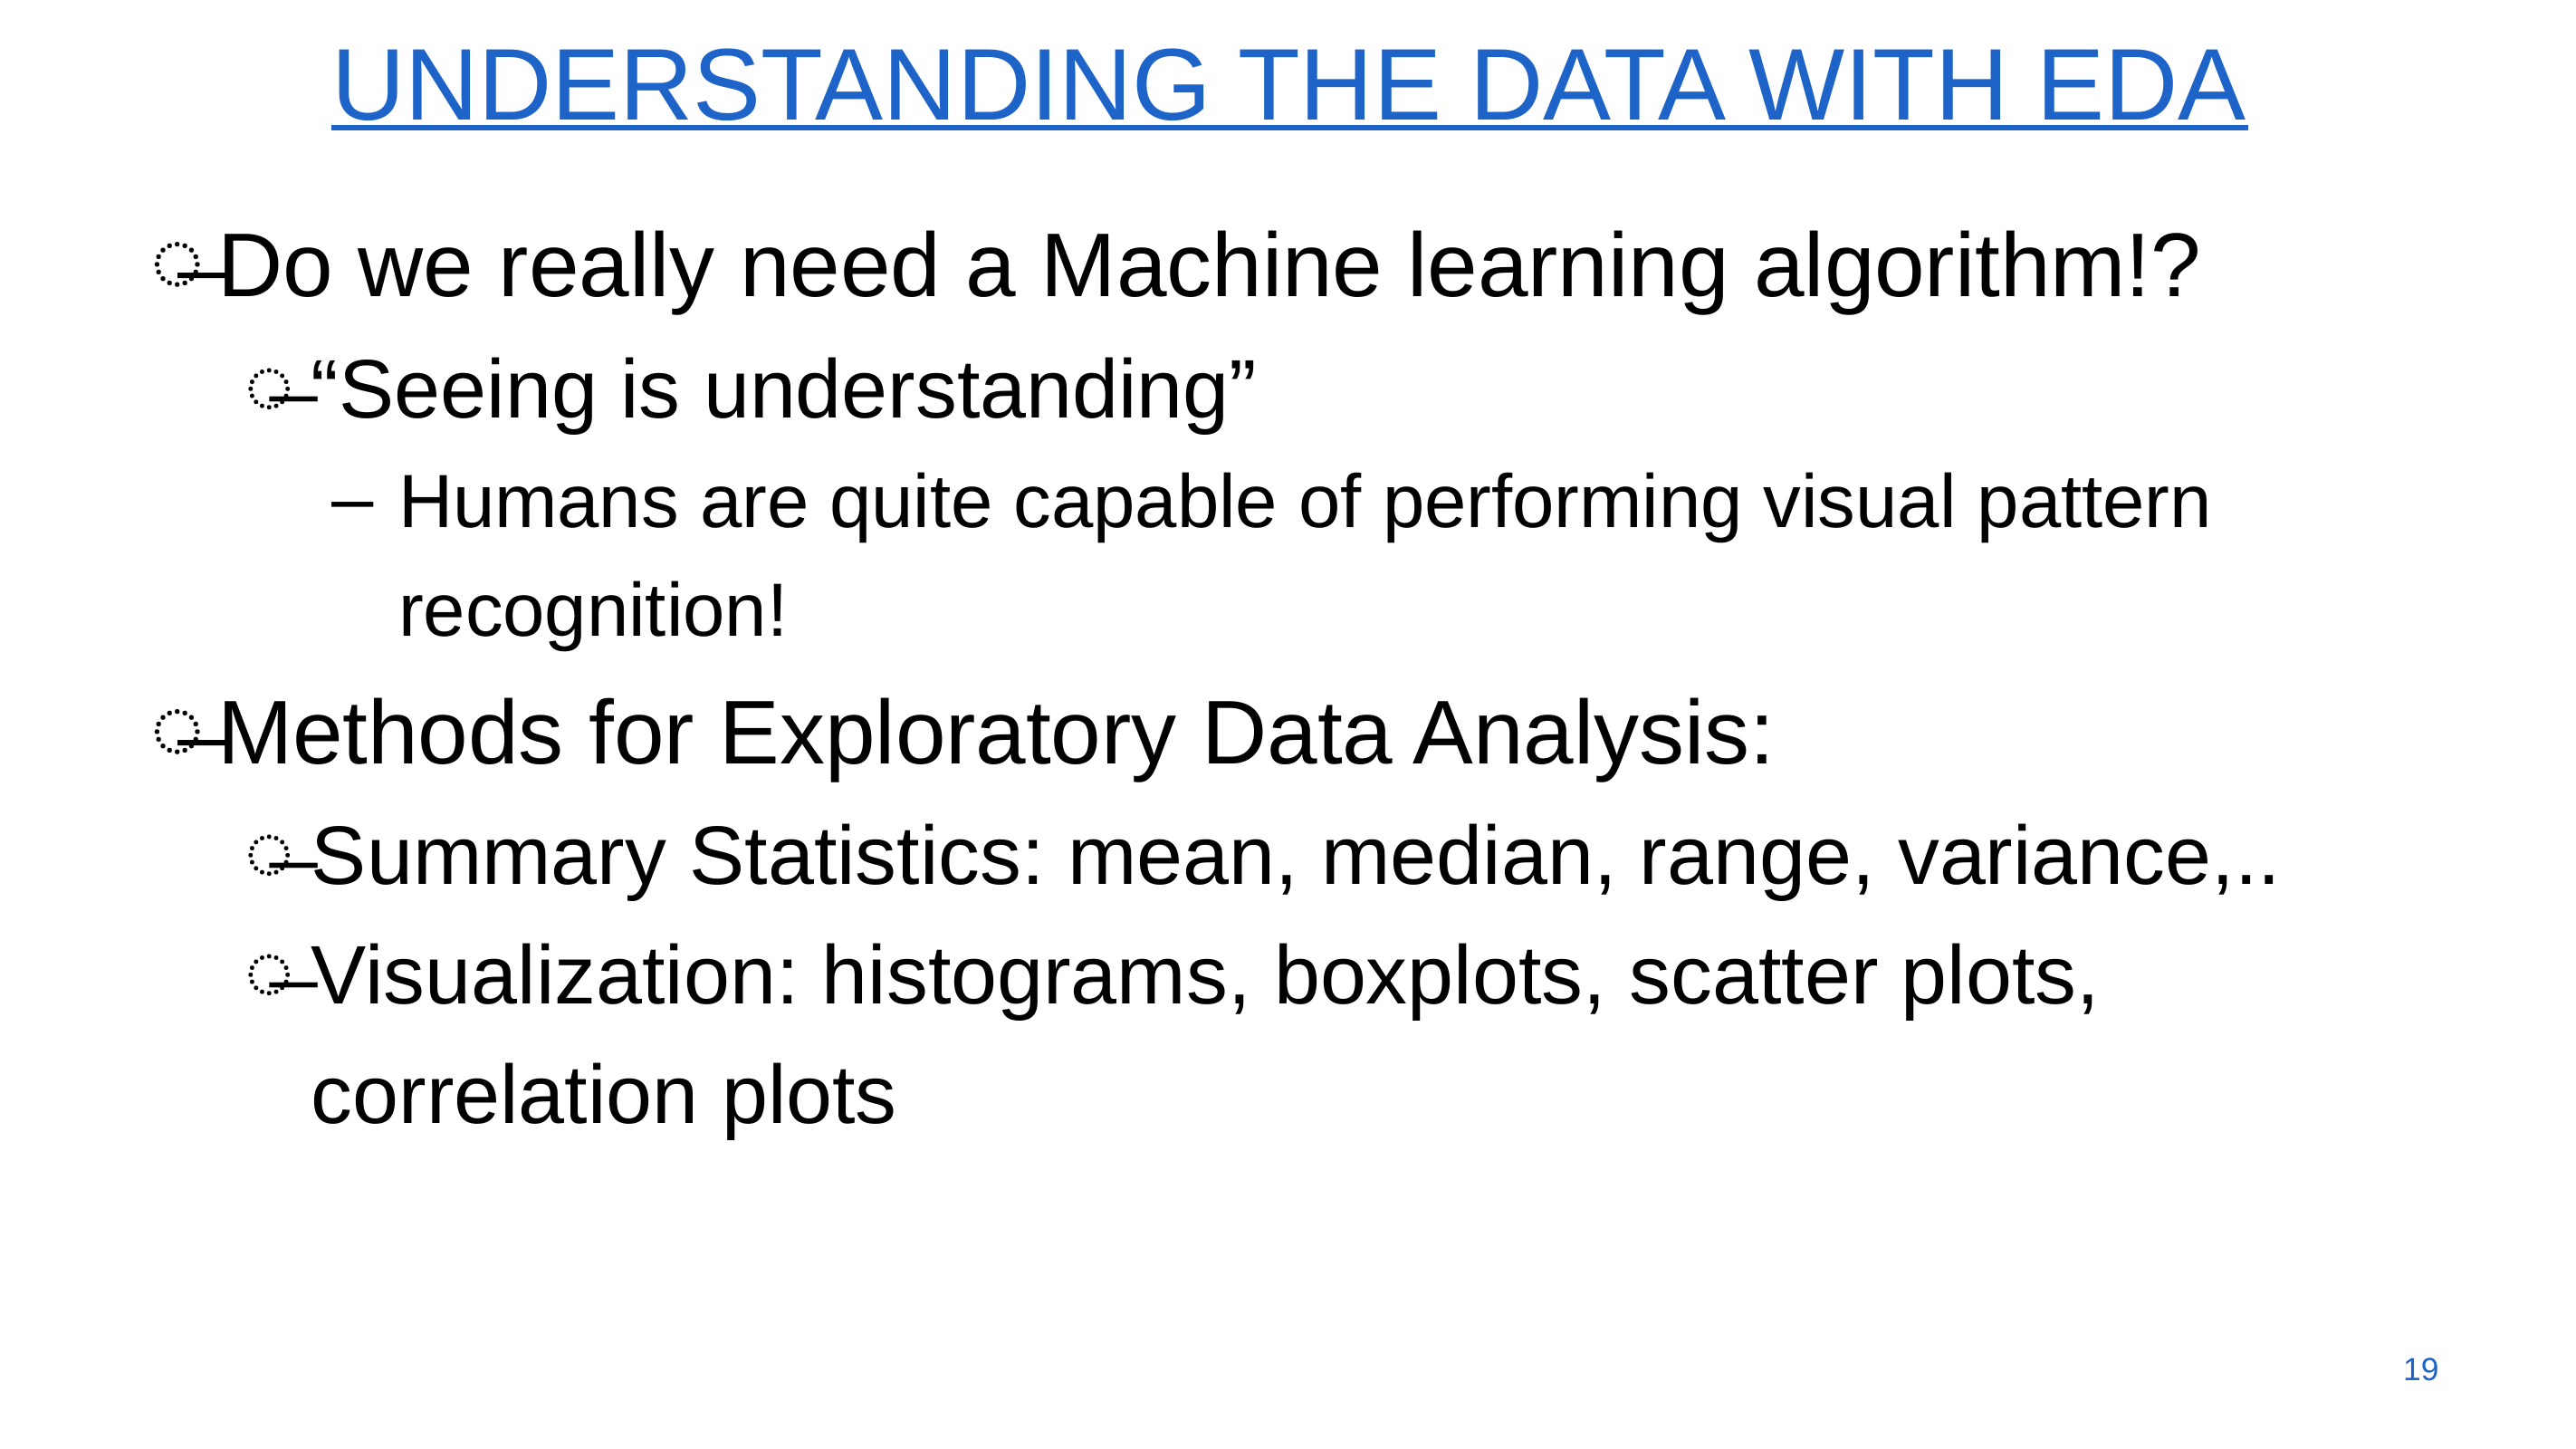

# Understanding the data with eda
Do we really need a Machine learning algorithm!?
“Seeing is understanding”
Humans are quite capable of performing visual pattern recognition!
Methods for Exploratory Data Analysis:
Summary Statistics: mean, median, range, variance,..
Visualization: histograms, boxplots, scatter plots, correlation plots
19